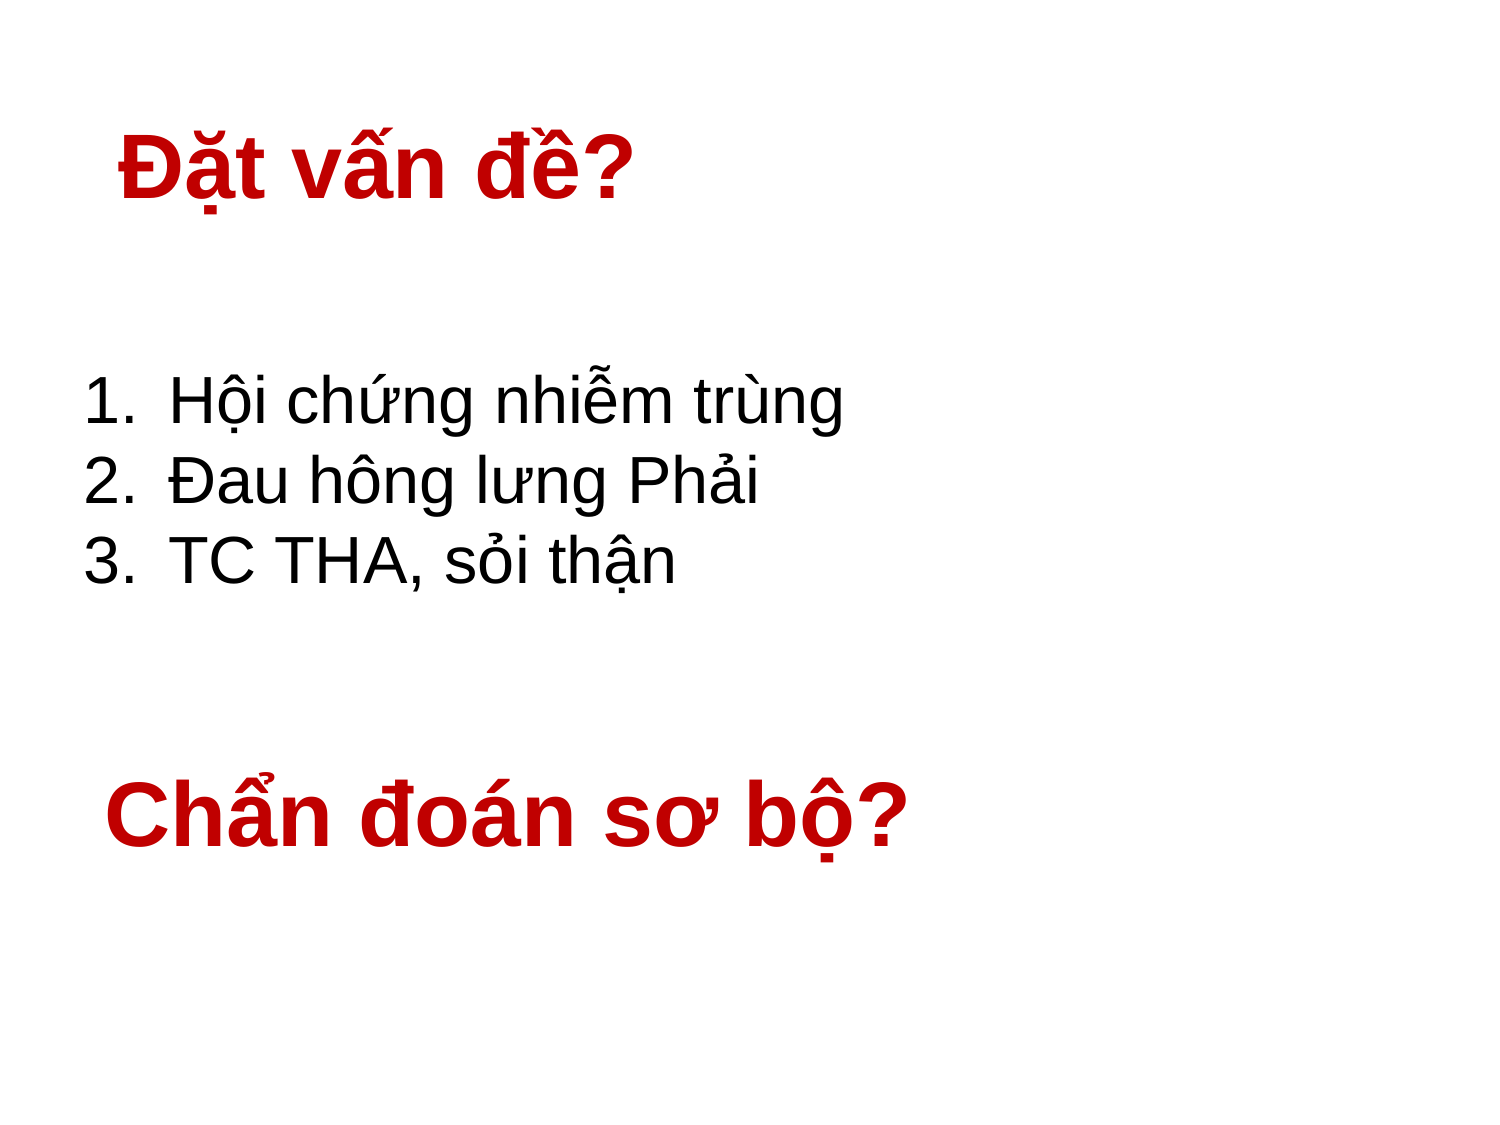

# Đặt vấn đề?
Hội chứng nhiễm trùng
Đau hông lưng Phải
TC THA, sỏi thận
Chẩn đoán sơ bộ?